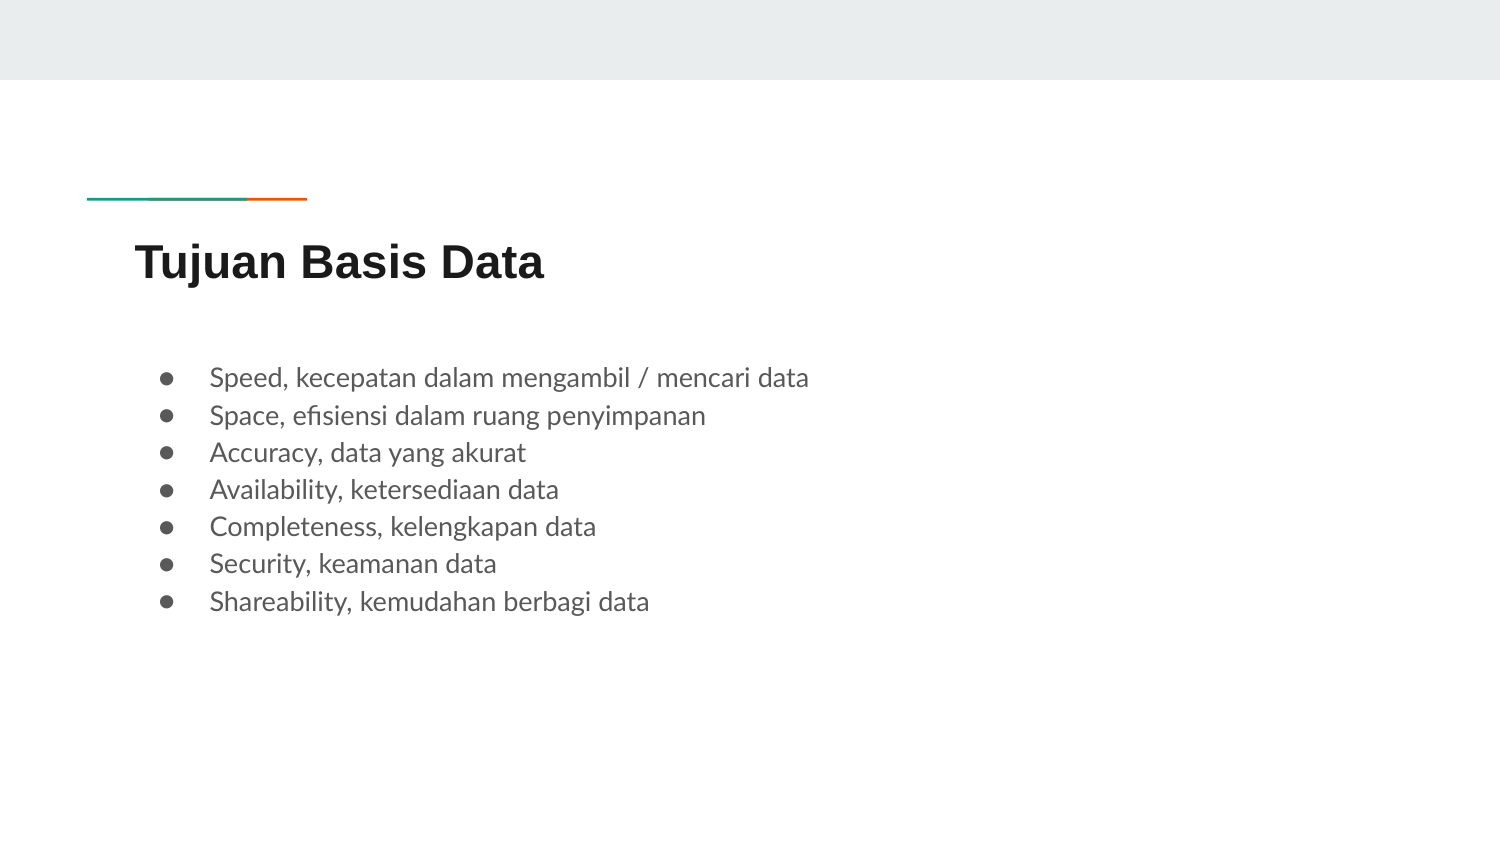

# Tujuan Basis Data
Speed, kecepatan dalam mengambil / mencari data
Space, efisiensi dalam ruang penyimpanan
Accuracy, data yang akurat
Availability, ketersediaan data
Completeness, kelengkapan data
Security, keamanan data
Shareability, kemudahan berbagi data